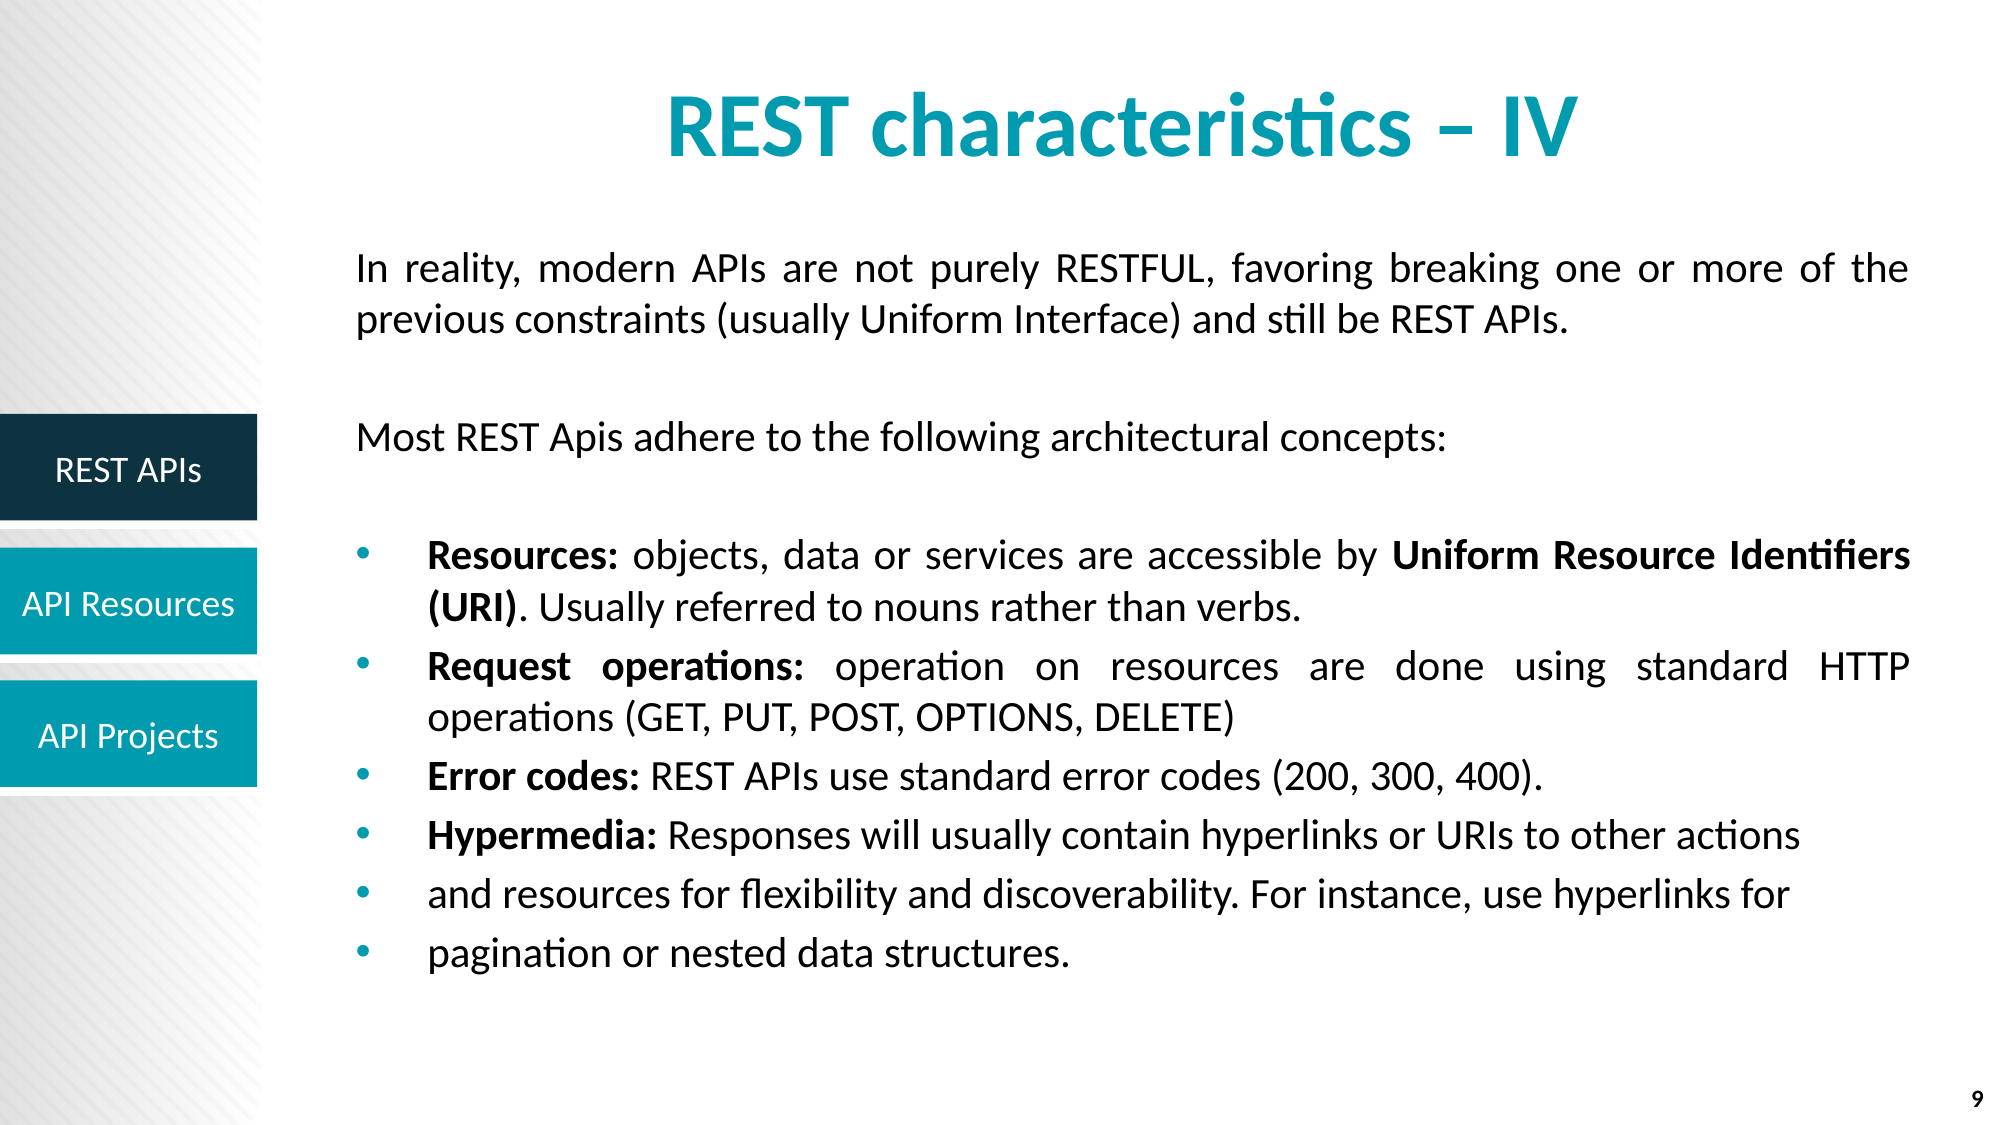

# REST characteristics – IV
In reality, modern APIs are not purely RESTFUL, favoring breaking one or more of the previous constraints (usually Uniform Interface) and still be REST APIs.

Most REST Apis adhere to the following architectural concepts:

Resources: objects, data or services are accessible by Uniform Resource Identifiers (URI). Usually referred to nouns rather than verbs.
Request operations: operation on resources are done using standard HTTP operations (GET, PUT, POST, OPTIONS, DELETE)
Error codes: REST APIs use standard error codes (200, 300, 400).
Hypermedia: Responses will usually contain hyperlinks or URIs to other actions
and resources for flexibility and discoverability. For instance, use hyperlinks for
pagination or nested data structures.

9